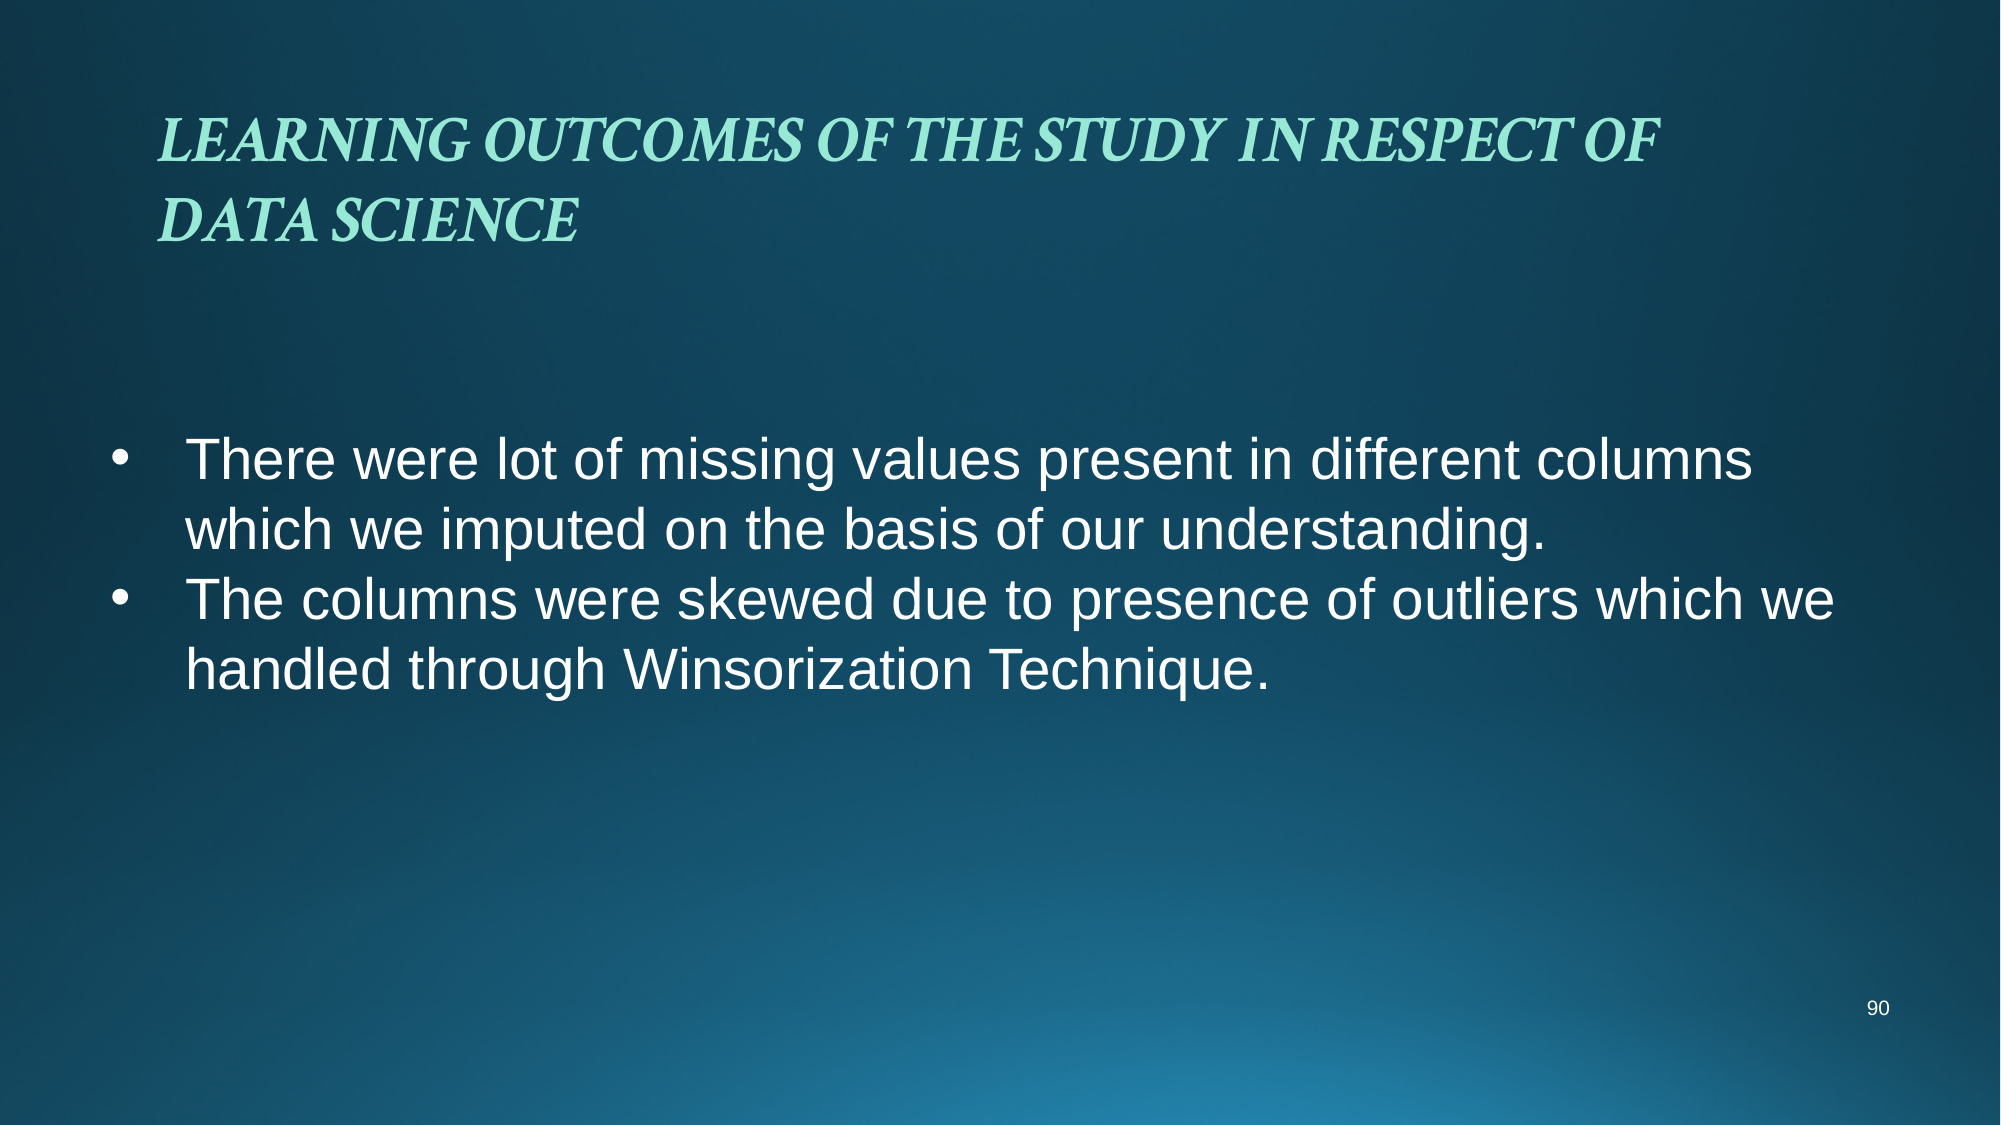

LEARNING OUTCOMES OF THE STUDY IN RESPECT OF DATA SCIENCE

There were lot of missing values present in different columns which we imputed on the basis of our understanding.
The columns were skewed due to presence of outliers which we handled through Winsorization Technique.
90